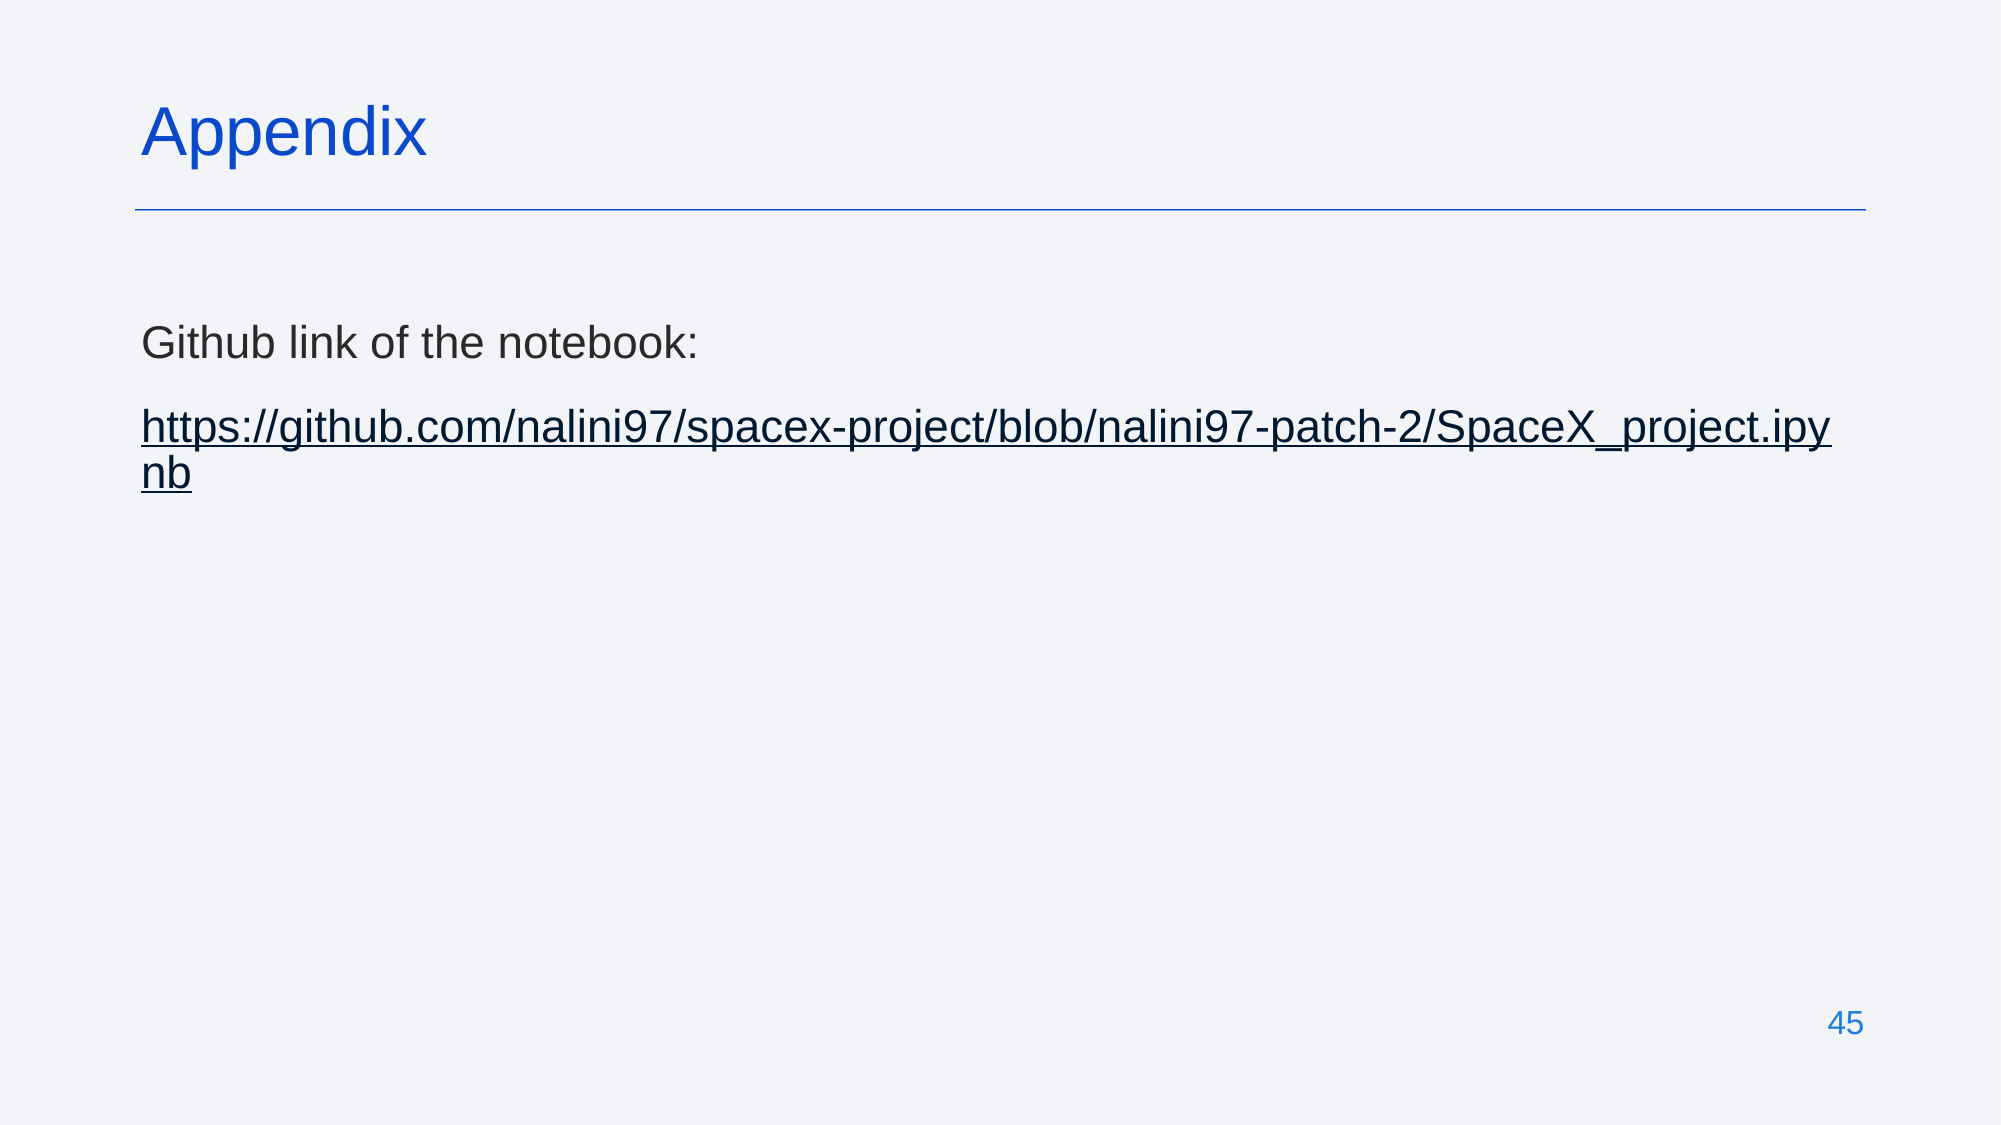

Appendix
Github link of the notebook:
https://github.com/nalini97/spacex-project/blob/nalini97-patch-2/SpaceX_project.ipynb

45